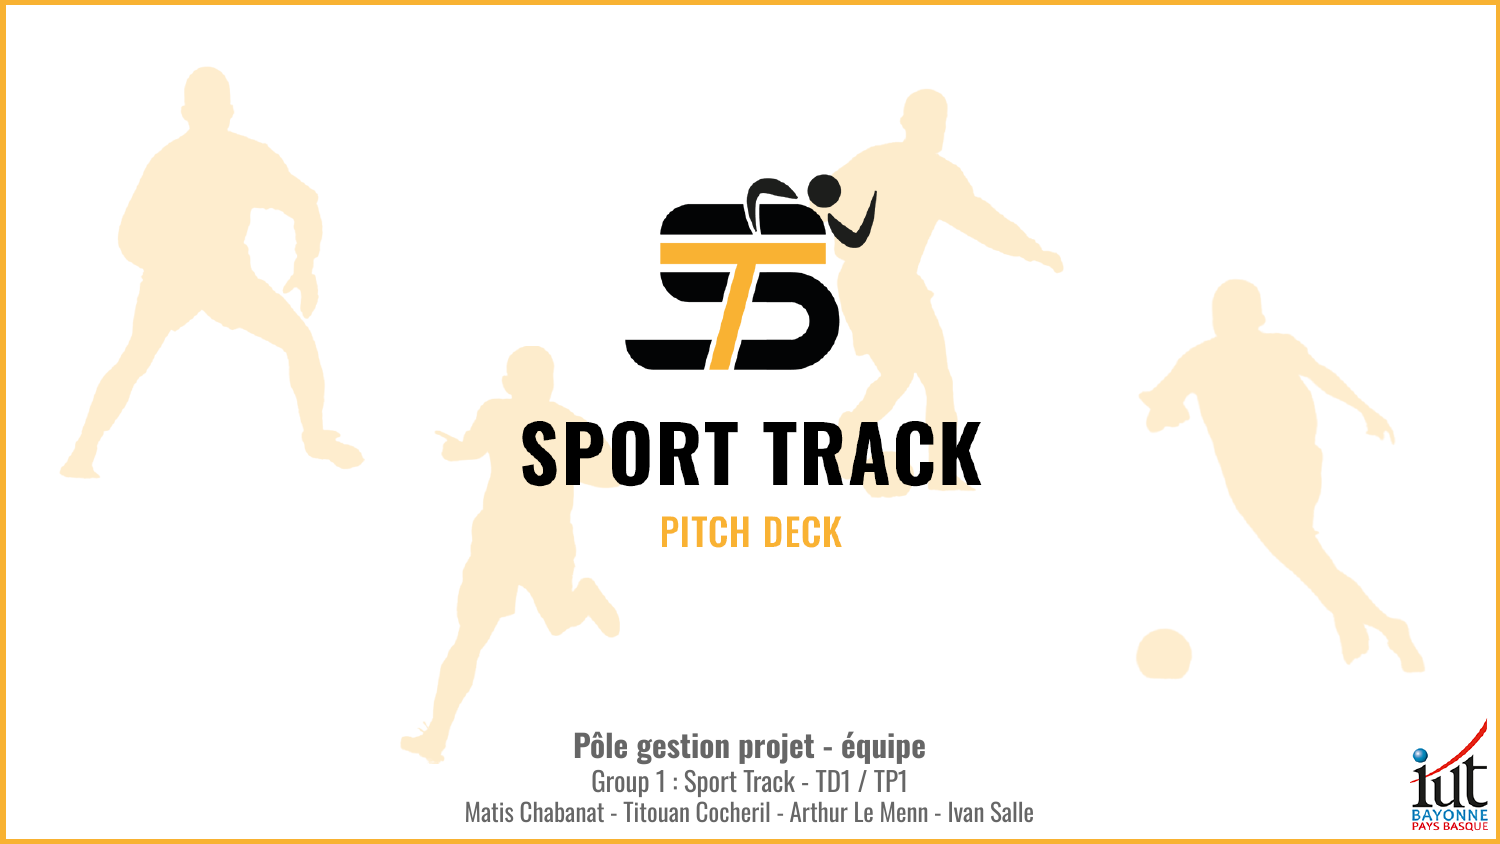

Pôle gestion projet - équipe
Group 1 : Sport Track - TD1 / TP1
Matis Chabanat - Titouan Cocheril - Arthur Le Menn - Ivan Salle